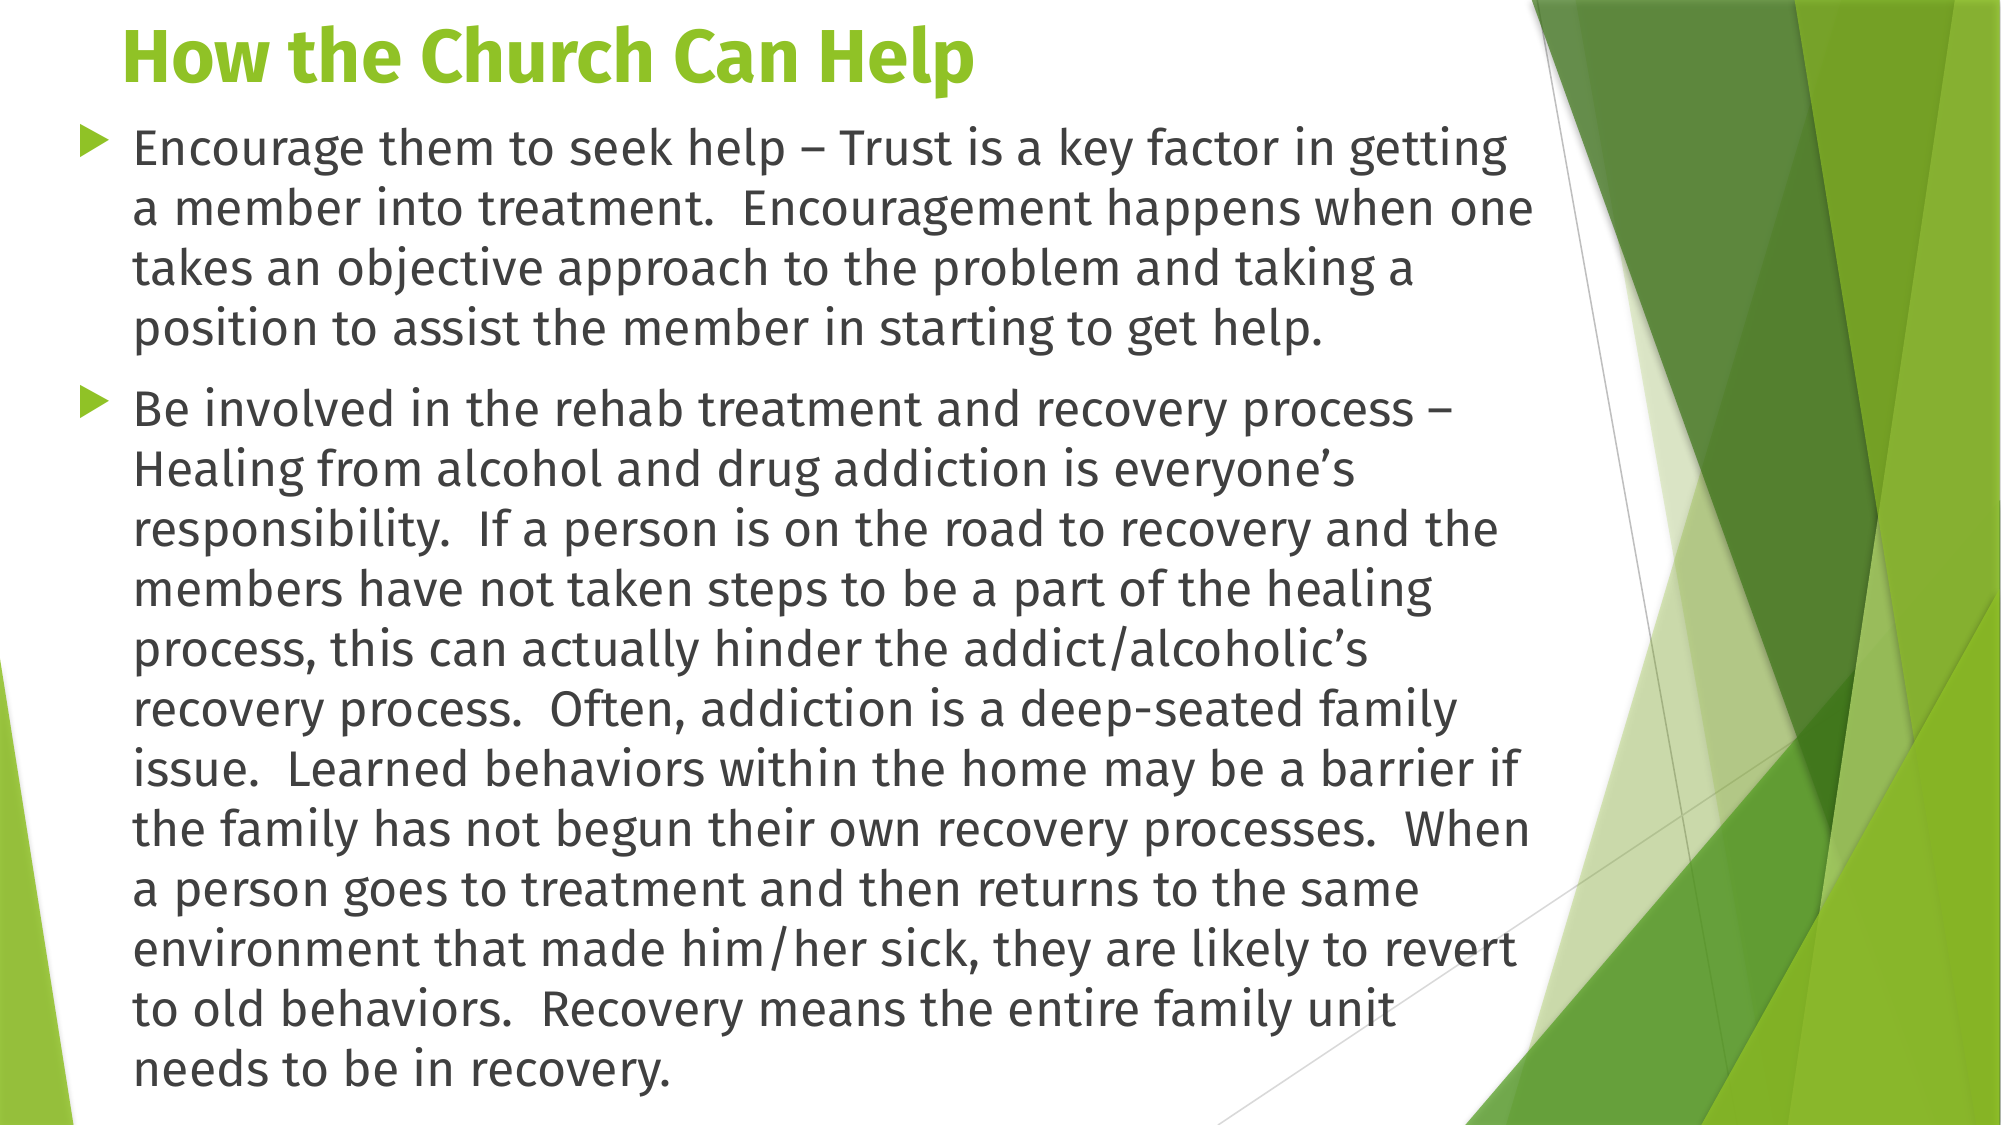

# How the Church Can Help
Encourage them to seek help – Trust is a key factor in getting a member into treatment.  Encouragement happens when one takes an objective approach to the problem and taking a position to assist the member in starting to get help.
Be involved in the rehab treatment and recovery process – Healing from alcohol and drug addiction is everyone’s responsibility.  If a person is on the road to recovery and the members have not taken steps to be a part of the healing process, this can actually hinder the addict/alcoholic’s recovery process.  Often, addiction is a deep-seated family issue.  Learned behaviors within the home may be a barrier if the family has not begun their own recovery processes.  When a person goes to treatment and then returns to the same environment that made him/her sick, they are likely to revert to old behaviors.  Recovery means the entire family unit needs to be in recovery.